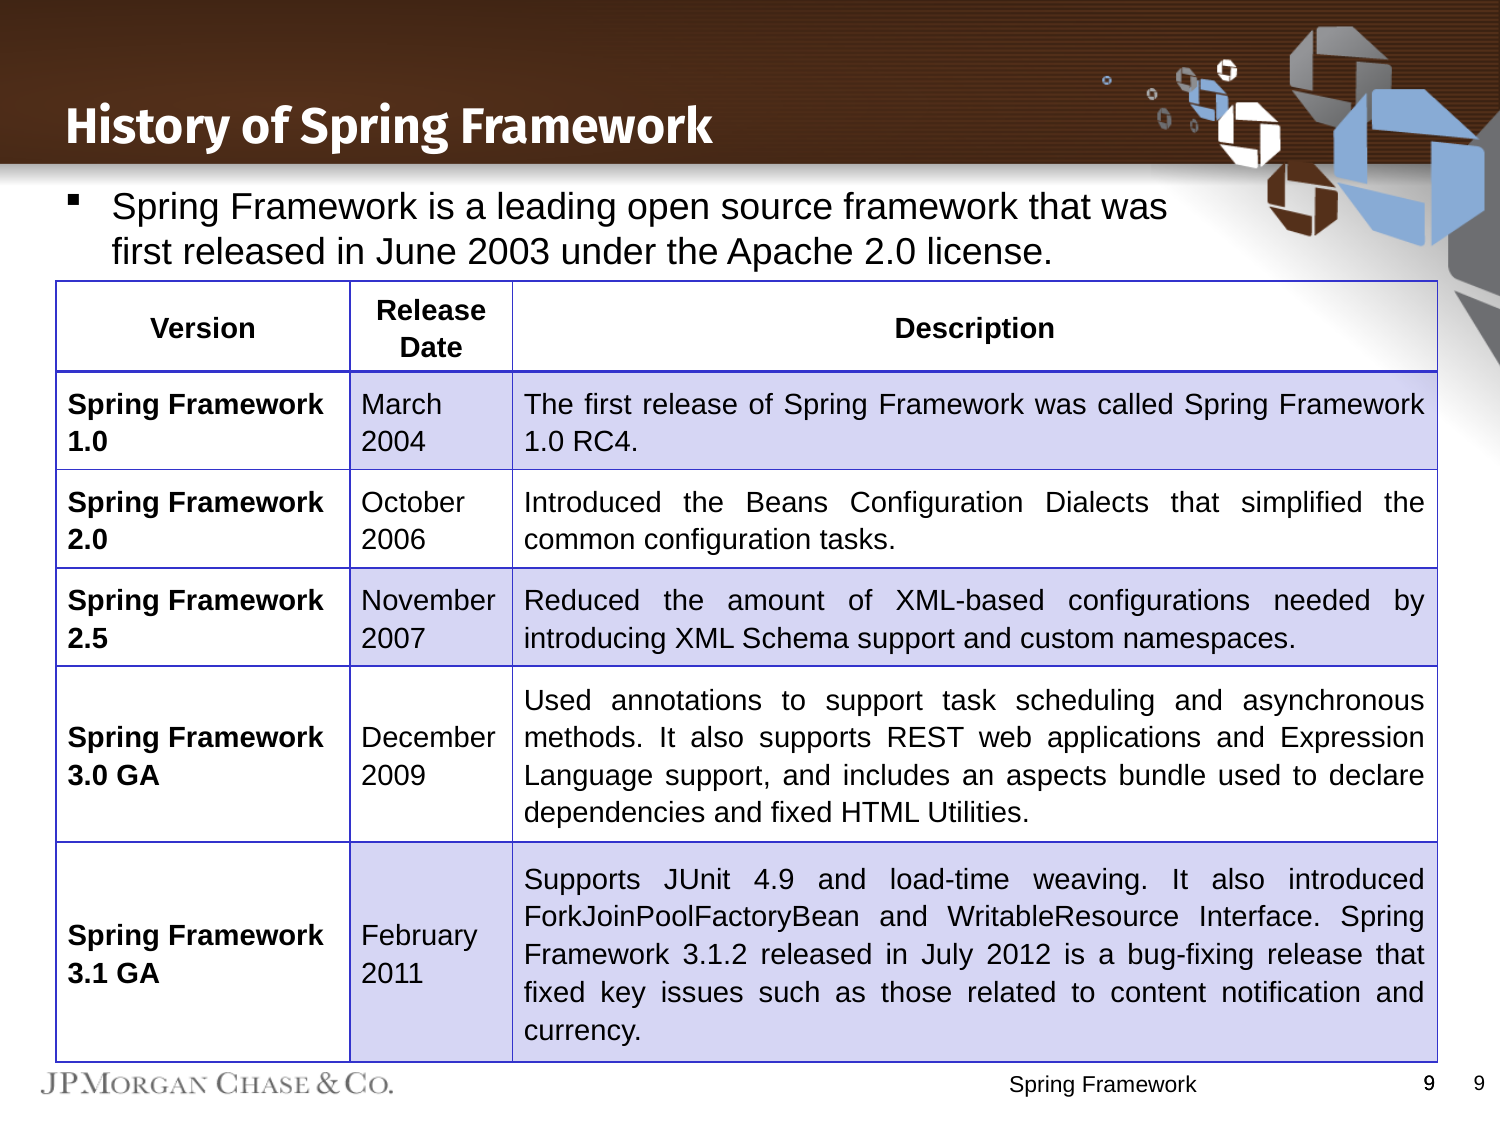

History of Spring Framework
Spring Framework is a leading open source framework that was first released in June 2003 under the Apache 2.0 license.

| Version | Release Date | Description |
| --- | --- | --- |
| Spring Framework 1.0 | March 2004 | The first release of Spring Framework was called Spring Framework 1.0 RC4. |
| Spring Framework 2.0 | October 2006 | Introduced the Beans Configuration Dialects that simplified the common configuration tasks. |
| Spring Framework 2.5 | November 2007 | Reduced the amount of XML-based configurations needed by introducing XML Schema support and custom namespaces. |
| Spring Framework 3.0 GA | December 2009 | Used annotations to support task scheduling and asynchronous methods. It also supports REST web applications and Expression Language support, and includes an aspects bundle used to declare dependencies and fixed HTML Utilities. |
| Spring Framework 3.1 GA | February 2011 | Supports JUnit 4.9 and load-time weaving. It also introduced ForkJoinPoolFactoryBean and WritableResource Interface. Spring Framework 3.1.2 released in July 2012 is a bug-fixing release that fixed key issues such as those related to content notification and currency. |
Spring Framework
9
9
9